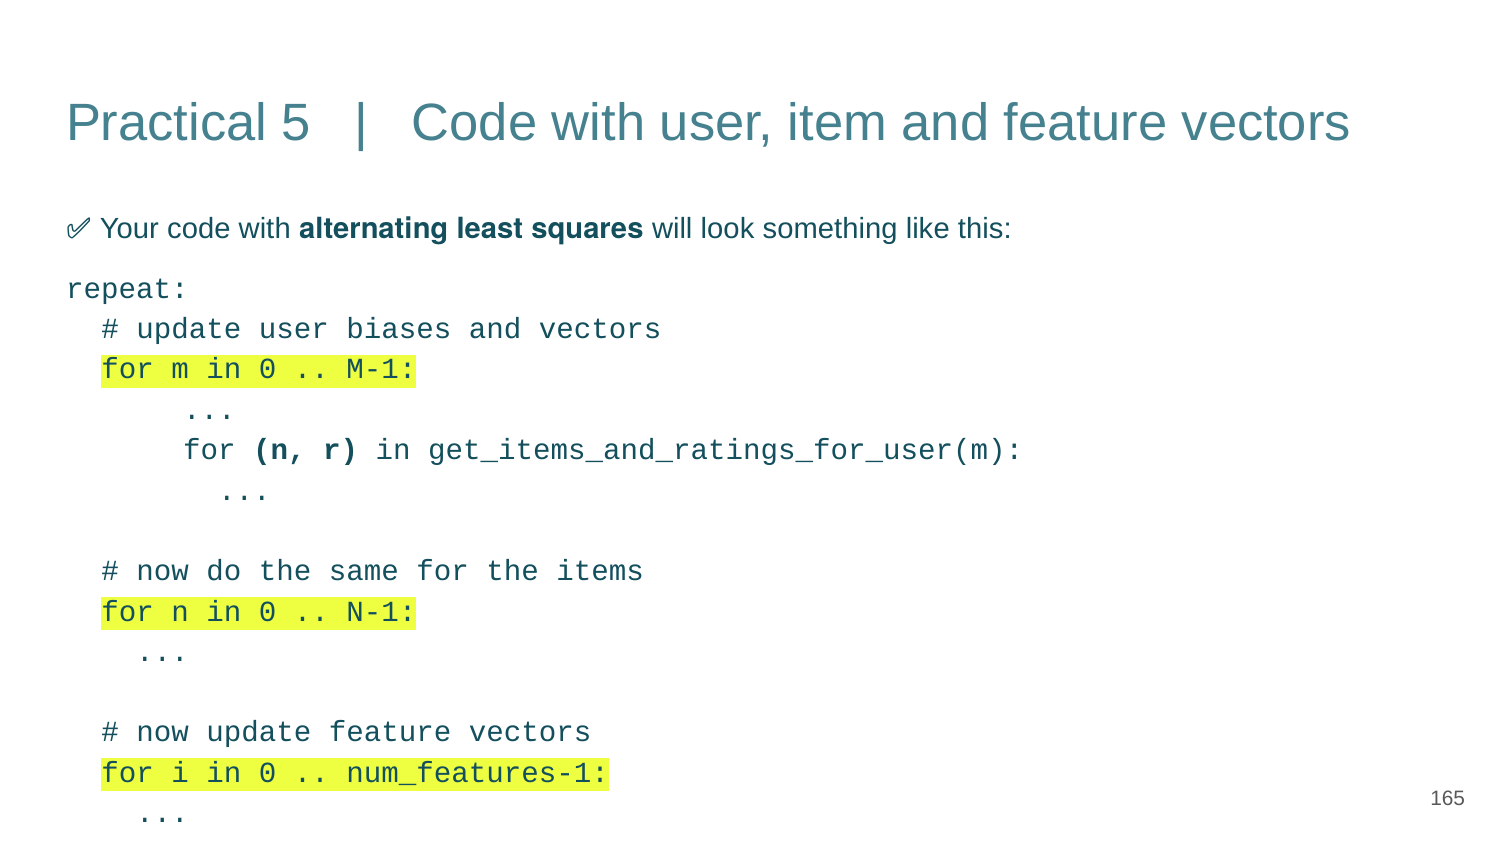

# Practical 5   |   Code with user, item and feature vectors
✅ Your code with alternating least squares will look something like this:
repeat:
  # update user biases and vectors
  for m in 0 .. M-1:
	...
   	for (n, r) in get_items_and_ratings_for_user(m):
   	  ...

  # now do the same for the items
  for n in 0 .. N-1:
    ...

  # now update feature vectors
  for i in 0 .. num_features-1:
    ...
165